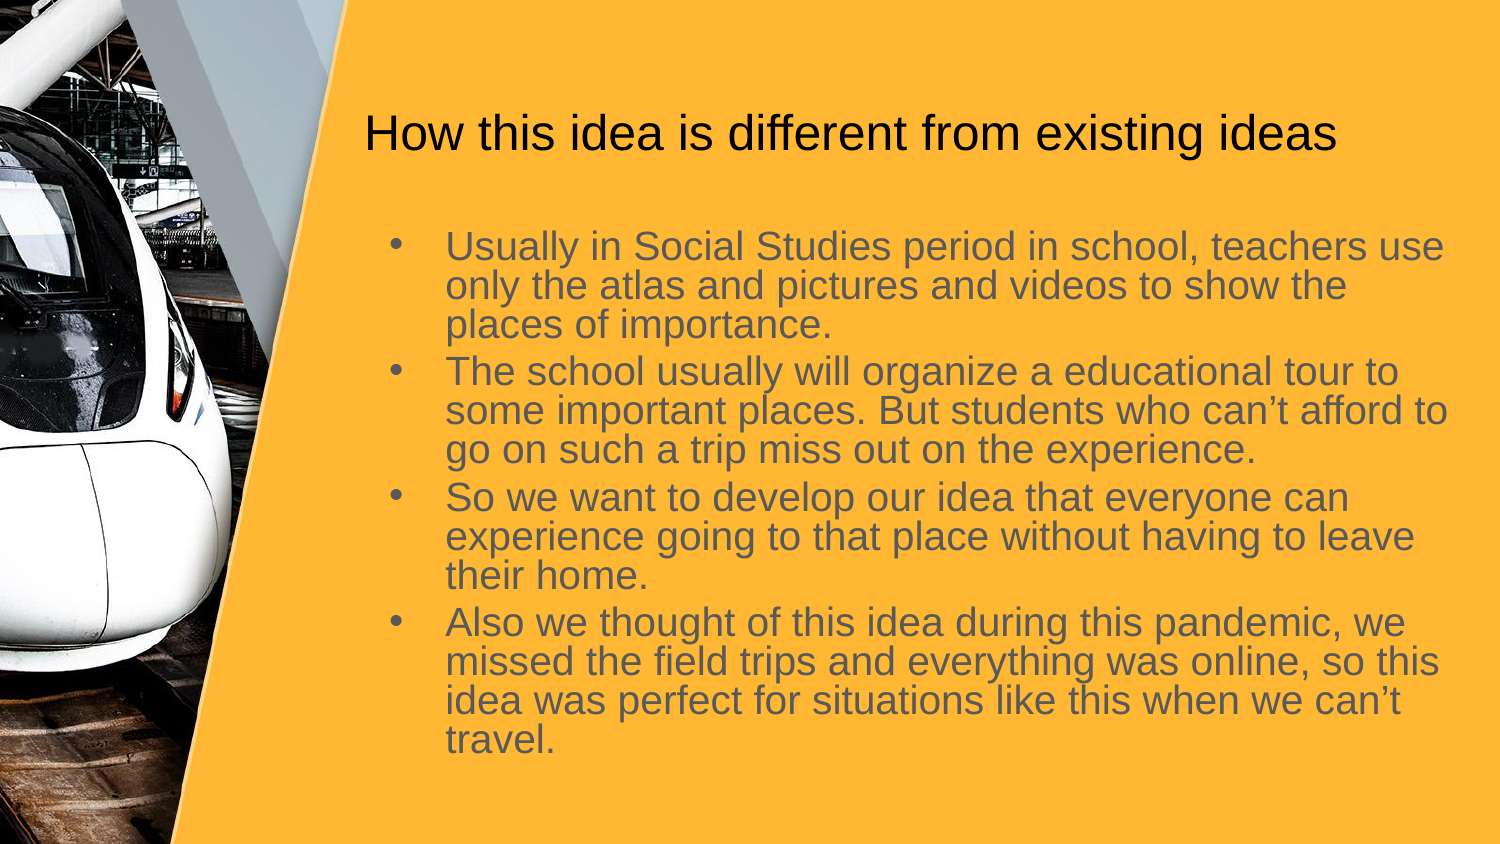

# How this idea is different from existing ideas
Usually in Social Studies period in school, teachers use only the atlas and pictures and videos to show the places of importance.
The school usually will organize a educational tour to some important places. But students who can’t afford to go on such a trip miss out on the experience.
So we want to develop our idea that everyone can experience going to that place without having to leave their home.
Also we thought of this idea during this pandemic, we missed the field trips and everything was online, so this idea was perfect for situations like this when we can’t travel.